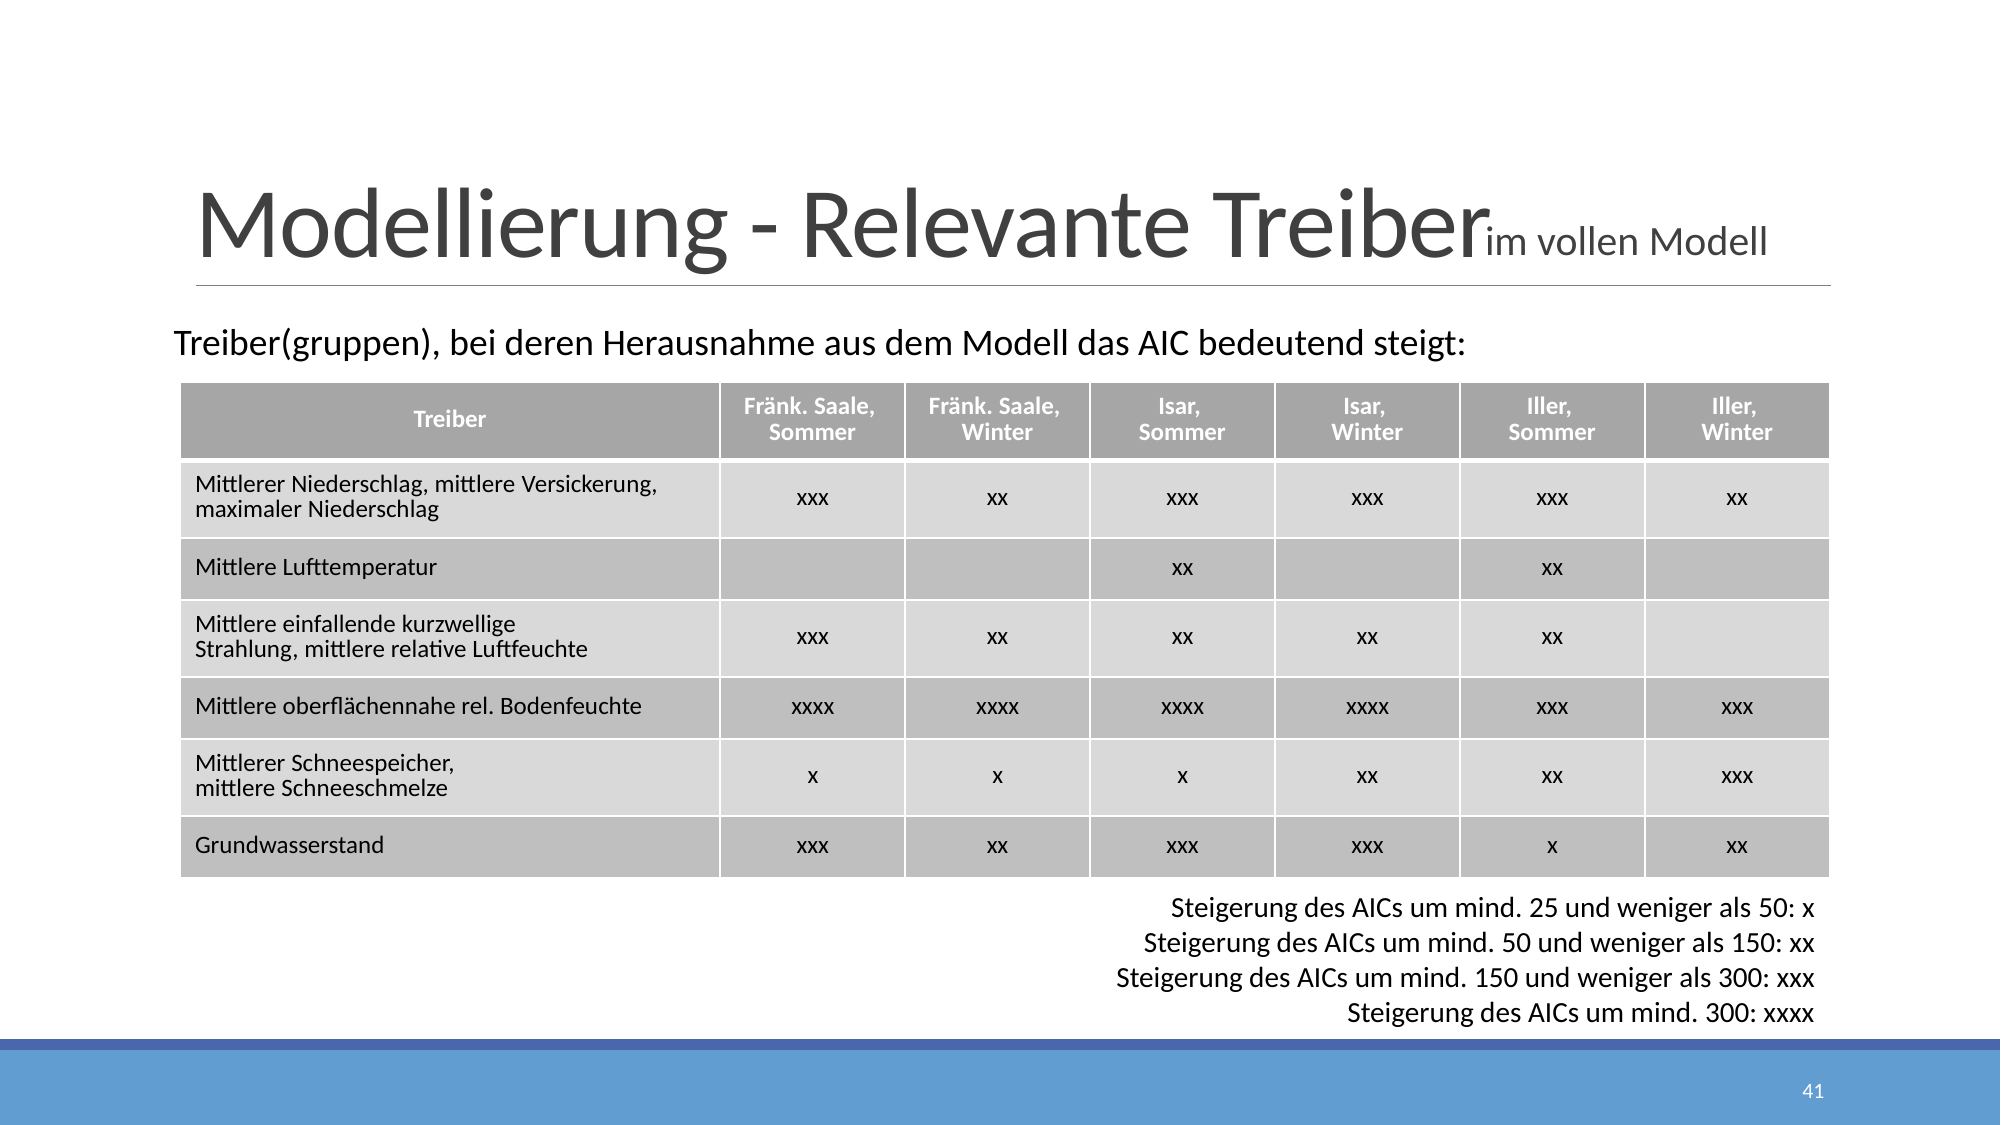

# Modellierung - Relevante Treiber
im vollen Modell
Treiber(gruppen), bei deren Herausnahme aus dem Modell das AIC bedeutend steigt:
| Treiber​ | Fränk. Saale,  Sommer​ | Fränk. Saale,  Winter​ | Isar,  Sommer​ | Isar,  Winter​ | Iller,  Sommer​ | Iller,  Winter​ |
| --- | --- | --- | --- | --- | --- | --- |
| Mittlerer Niederschlag, mittlere Versickerung, maximaler Niederschlag​ | xxx | xx | ​xxx | xxx​ | ​xxx | xx​ |
| Mittlere Lufttemperatur​ | ​ | ​ | ​xx | ​ | xx | ​ |
| Mittlere einfallende kurzwellige Strahlung, mittlere relative Luftfeuchte​ | xxx | xx | xx​ | ​xx | ​xx | ​ |
| Mittlere oberflächennahe rel. Bodenfeuchte​ | xxxx​ | xxxx | xxxx​ | xxxx​ | xxx​ | ​xxx |
| Mittlerer Schneespeicher, mittlere Schneeschmelze​ | ​x | ​x | x | xx | xx​ | xxx​ |
| Grundwasserstand​ | xxx | xx​ | xxx​ | xxx​ | x​ | ​xx |
Steigerung des AICs um mind. 25 und weniger als 50: x
Steigerung des AICs um mind. 50 und weniger als 150: xx
Steigerung des AICs um mind. 150 und weniger als 300: xxx
Steigerung des AICs um mind. 300: xxxx
41